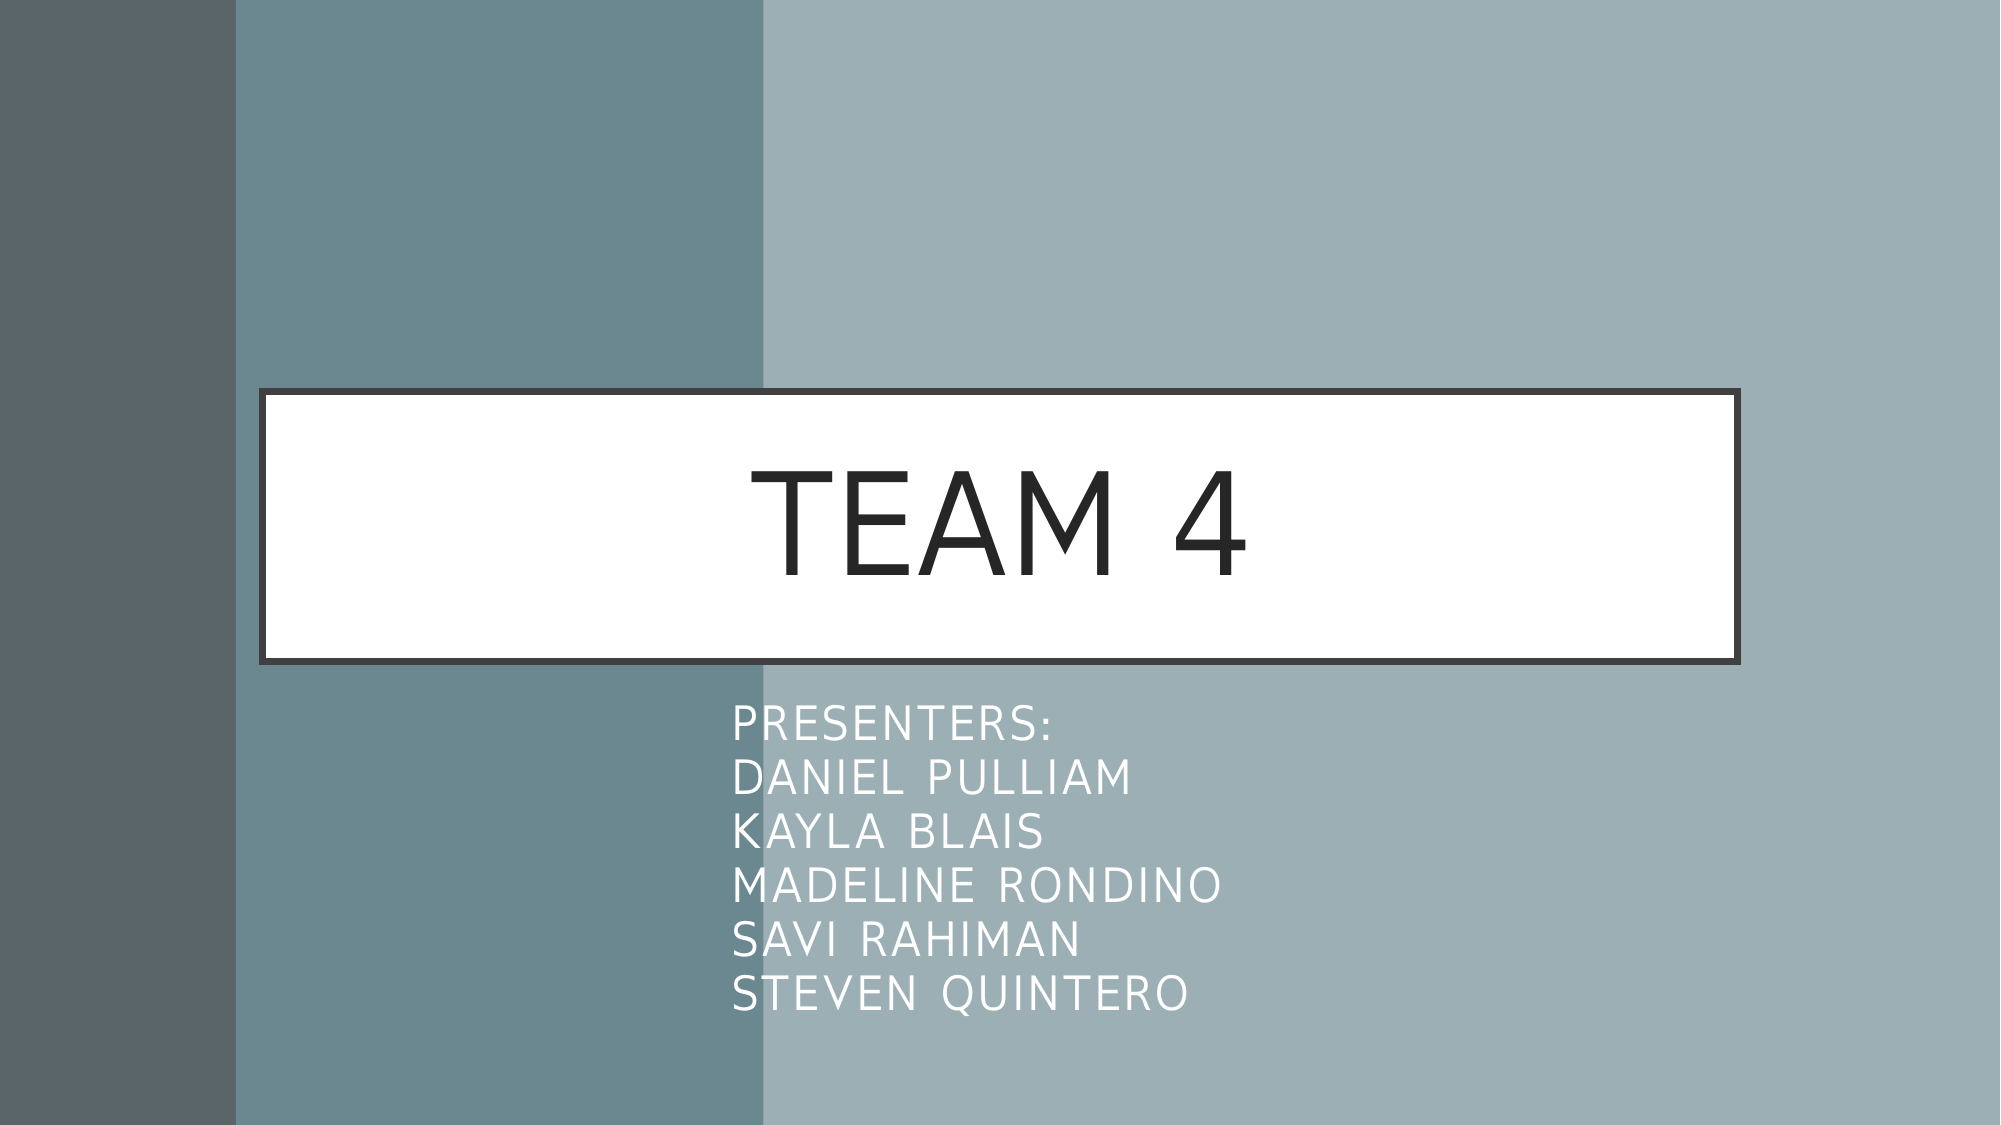

Team 4
# Team 4
presenters:
Daniel Pulliam
Kayla blais
Madeline Rondino
Savi Rahiman
Steven Quintero